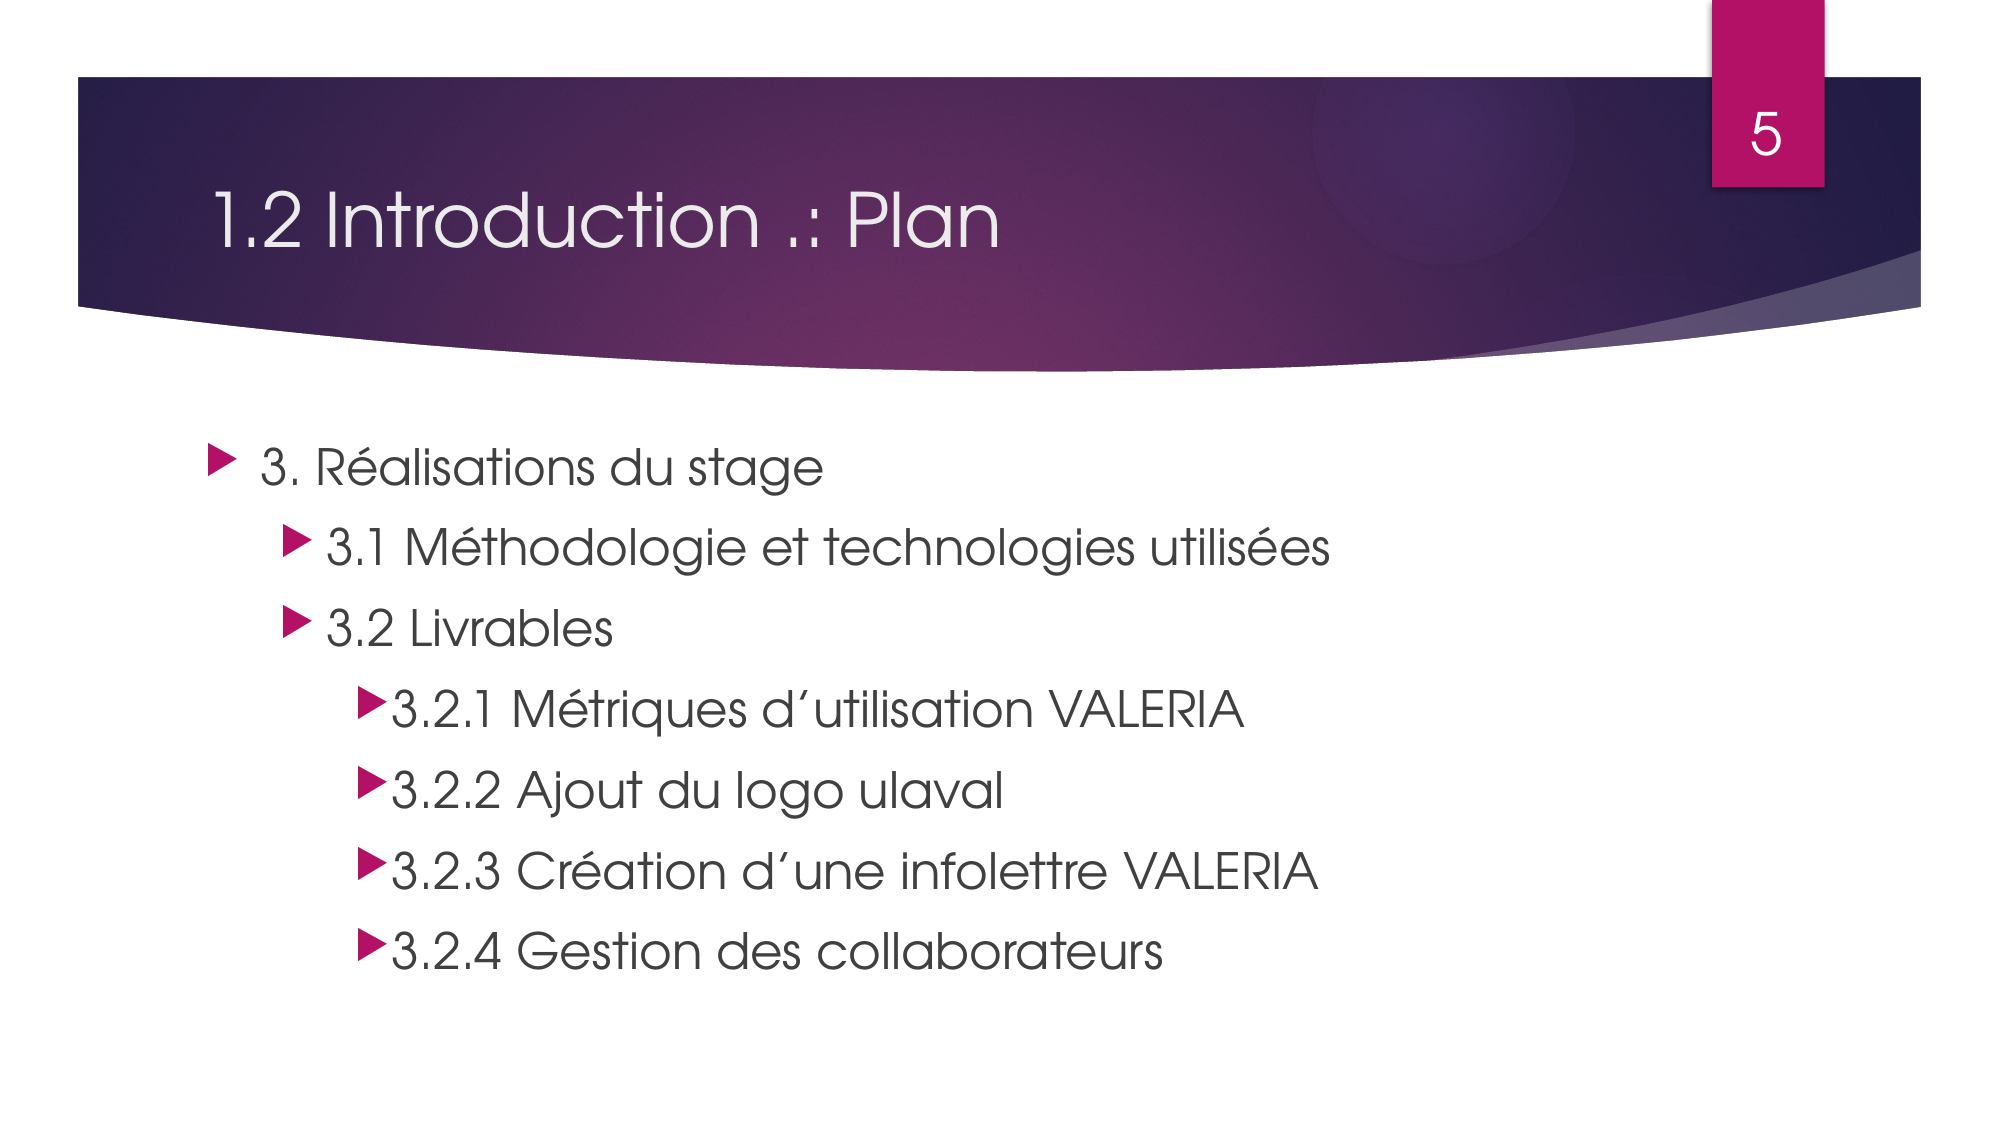

5
# 1.2 Introduction .: Plan
3. Réalisations du stage
3.1 Méthodologie et technologies utilisées
3.2 Livrables
3.2.1 Métriques d’utilisation VALERIA
3.2.2 Ajout du logo ulaval
3.2.3 Création d’une infolettre VALERIA
3.2.4 Gestion des collaborateurs